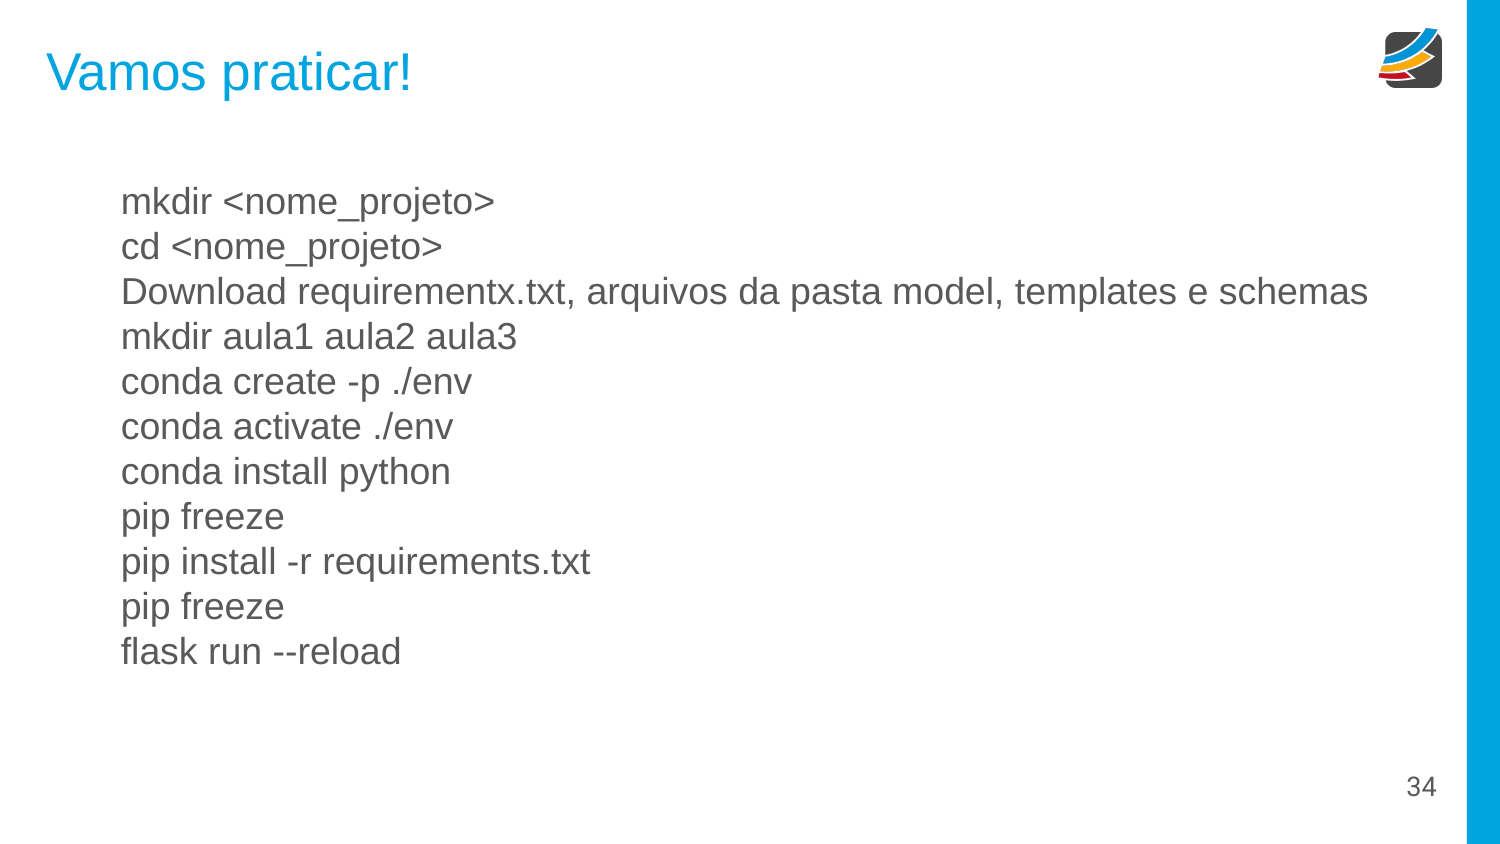

# Vamos praticar!

mkdir <nome_projeto>
cd <nome_projeto>
Download requirementx.txt, arquivos da pasta model, templates e schemas
mkdir aula1 aula2 aula3
conda create -p ./env
conda activate ./env
conda install python
pip freeze
pip install -r requirements.txt
pip freeze
flask run --reload
34